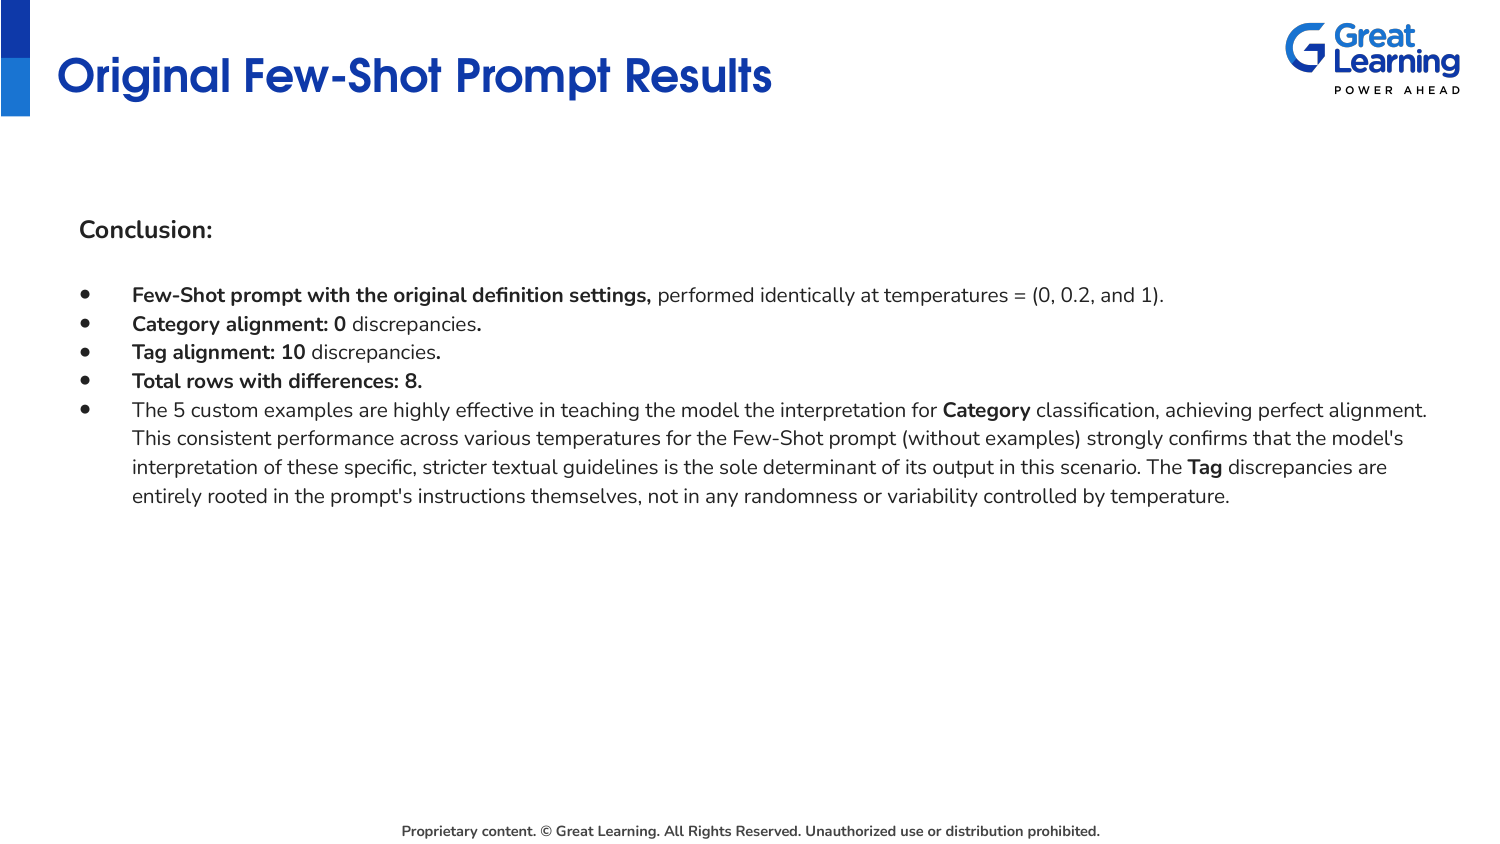

# Original Few-Shot Prompt Results

Conclusion:

Few-Shot prompt with the original definition settings, performed identically at temperatures = (0, 0.2, and 1).
Category alignment: 0 discrepancies.
Tag alignment: 10 discrepancies.
Total rows with differences: 8.
The 5 custom examples are highly effective in teaching the model the interpretation for Category classification, achieving perfect alignment.   This consistent performance across various temperatures for the Few-Shot prompt (without examples) strongly confirms that the model's interpretation of these specific, stricter textual guidelines is the sole determinant of its output in this scenario. The Tag discrepancies are entirely rooted in the prompt's instructions themselves, not in any randomness or variability controlled by temperature.